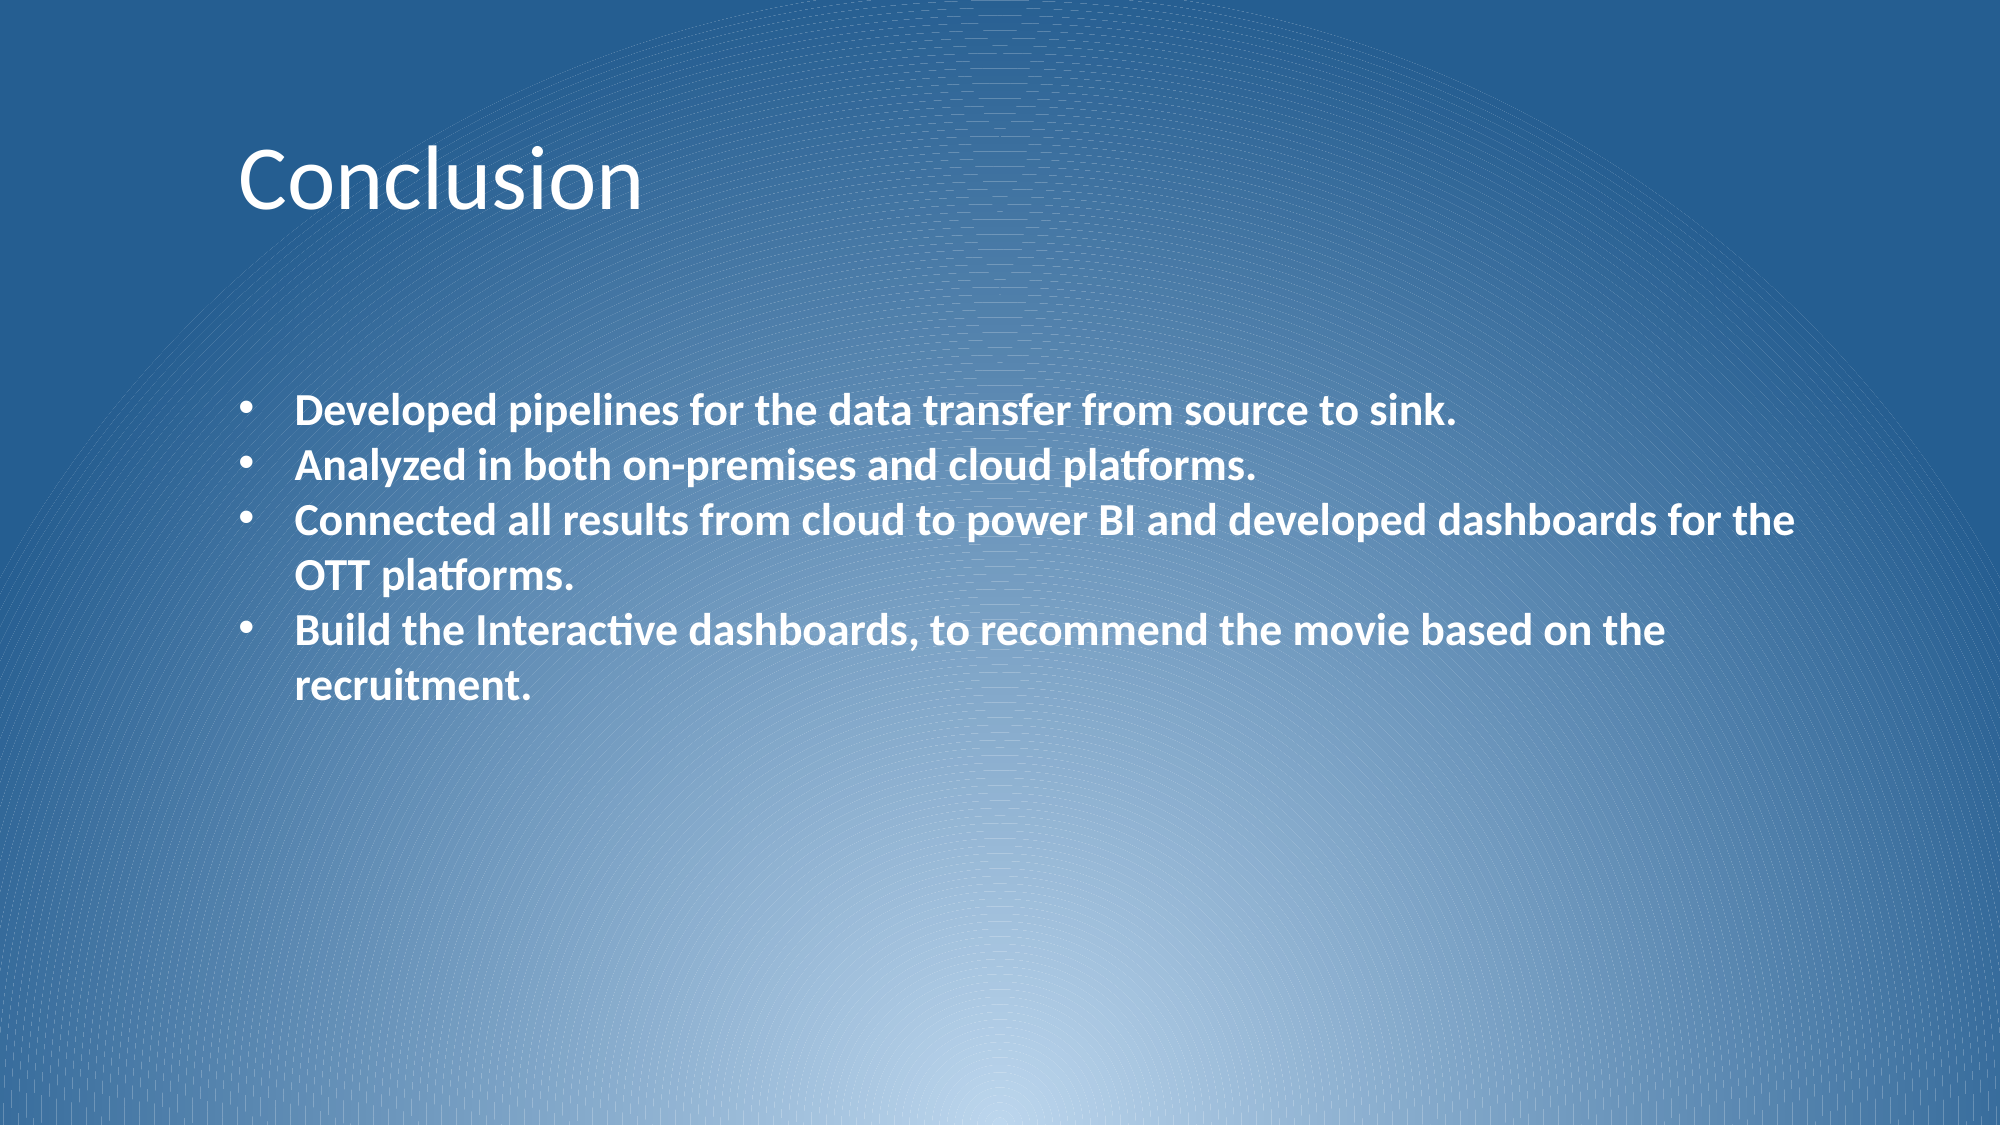

Conclusion
Developed pipelines for the data transfer from source to sink.
Analyzed in both on-premises and cloud platforms.
Connected all results from cloud to power BI and developed dashboards for the OTT platforms.
Build the Interactive dashboards, to recommend the movie based on the recruitment.